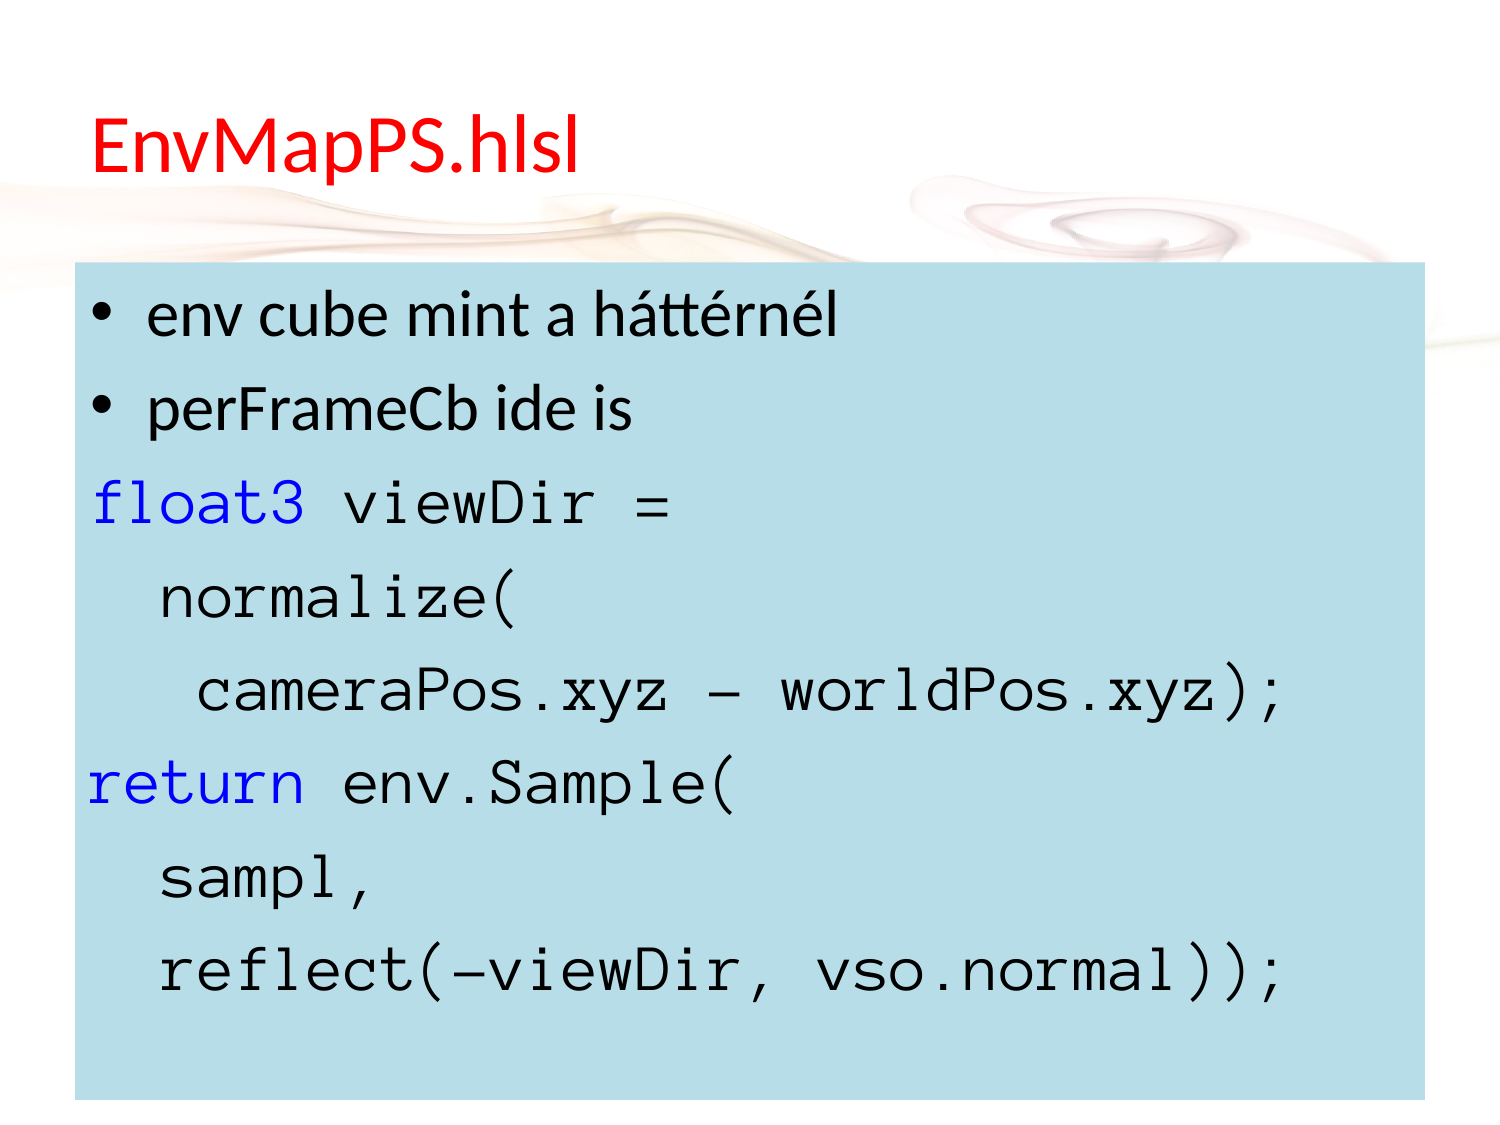

# EnvMapPS.hlsl
env cube mint a háttérnél
perFrameCb ide is
float3 viewDir =
  normalize(
   cameraPos.xyz - worldPos.xyz);
return env.Sample(
  sampl,
  reflect(-viewDir, vso.normal));